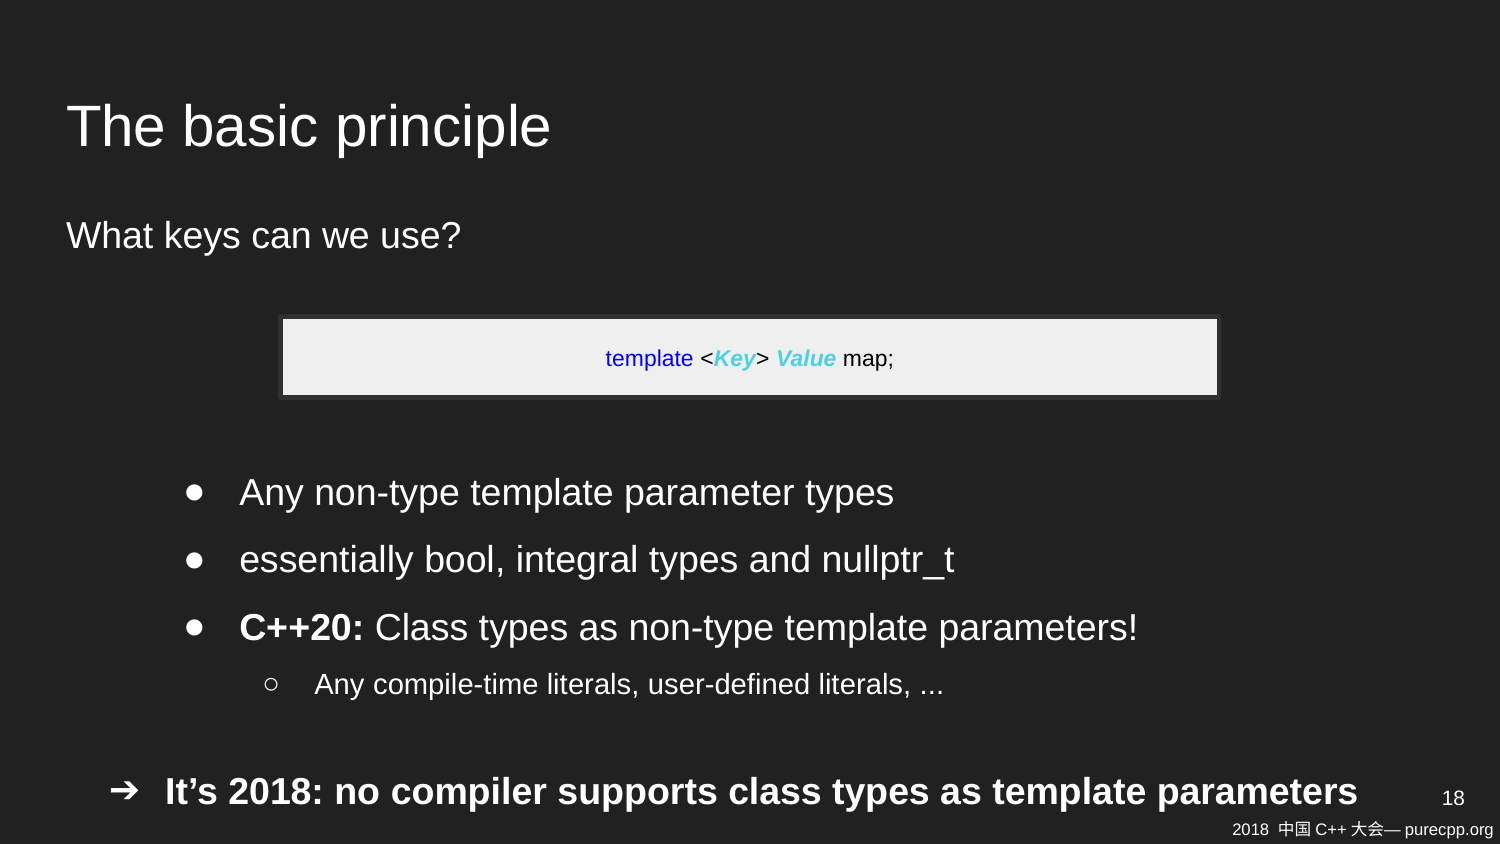

# The basic principle
What keys can we use?
template <Key> Value map;
Any non-type template parameter types
essentially bool, integral types and nullptr_t
C++20: Class types as non-type template parameters!
Any compile-time literals, user-defined literals, ...
It’s 2018: no compiler supports class types as template parameters
18